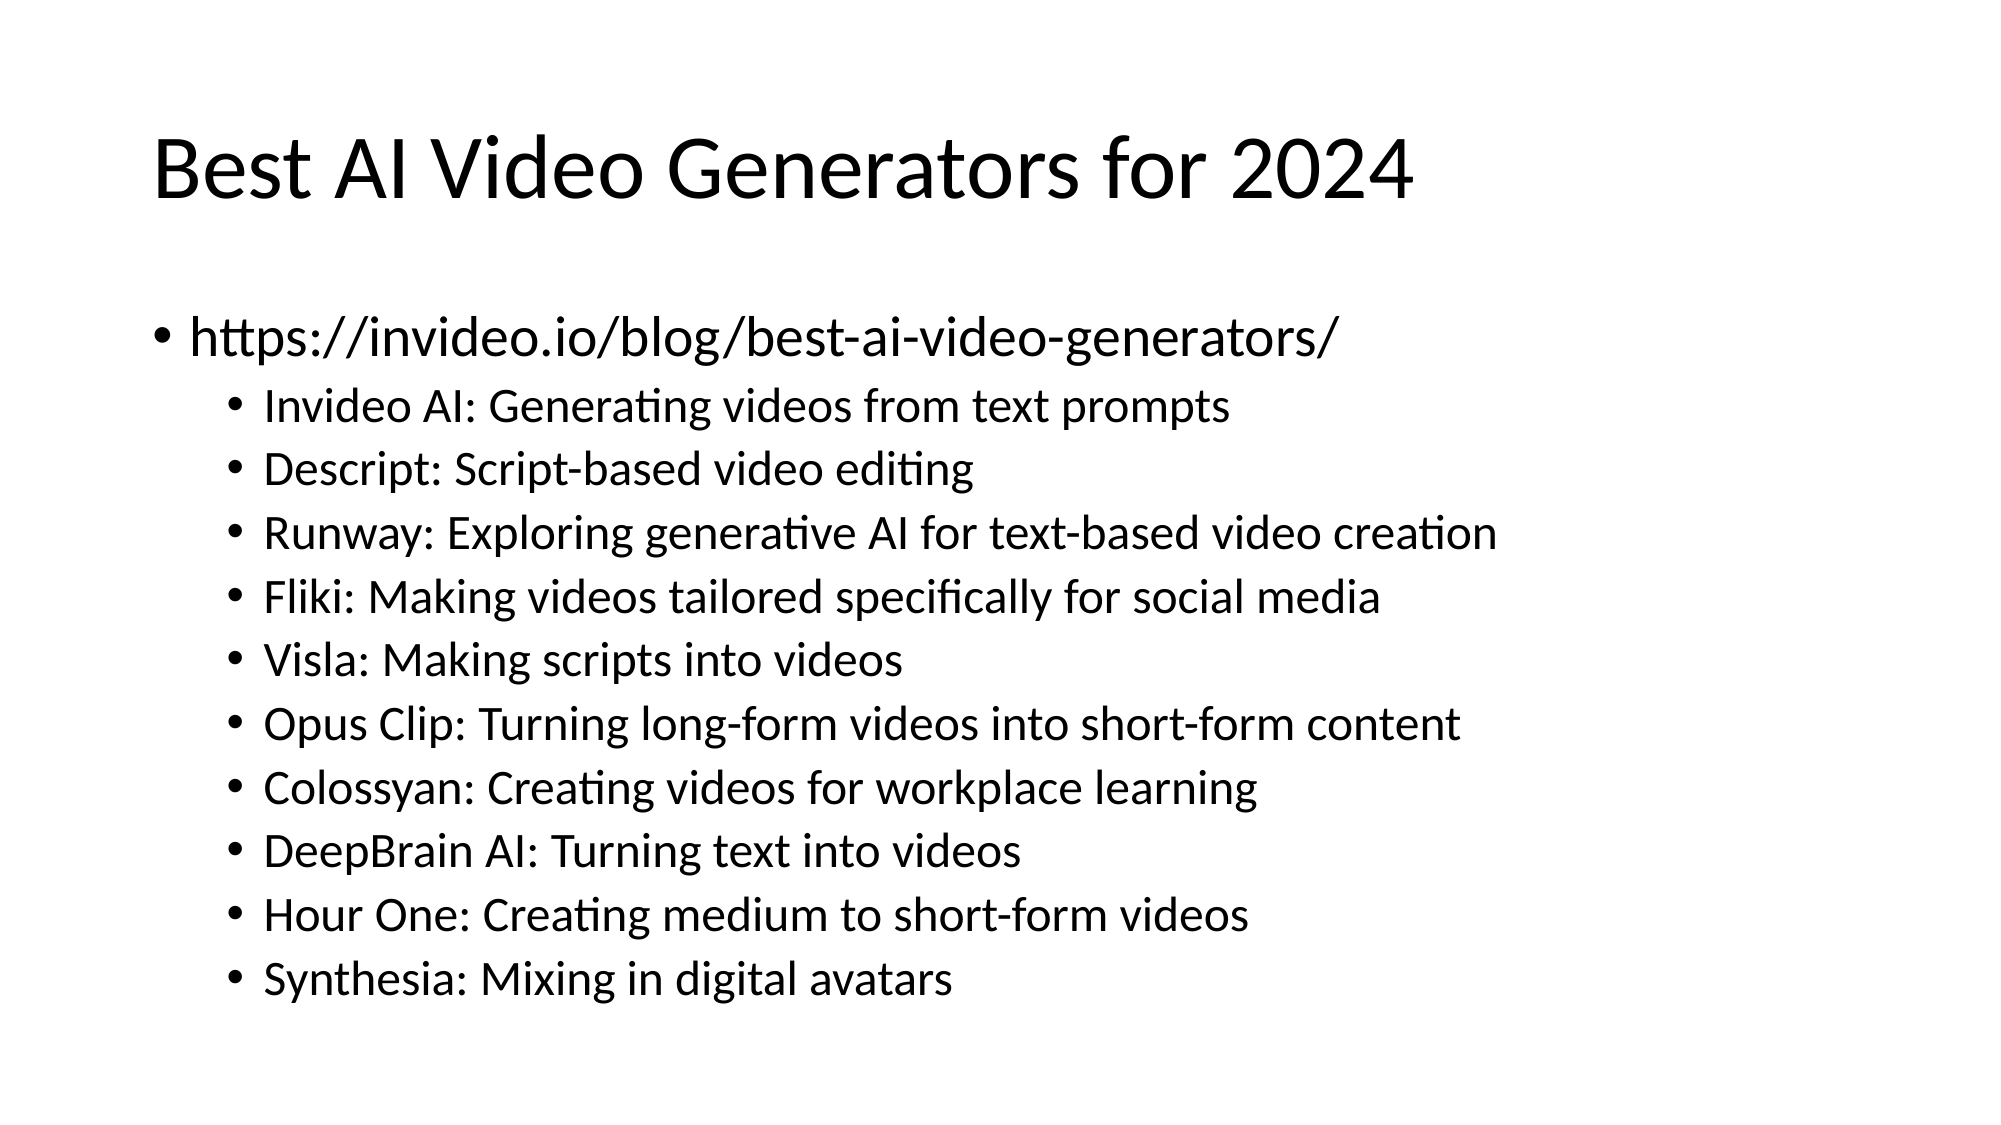

# Best AI Video Generators for 2024
https://invideo.io/blog/best-ai-video-generators/
Invideo AI: Generating videos from text prompts
Descript: Script-based video editing
Runway: Exploring generative AI for text-based video creation
Fliki: Making videos tailored specifically for social media
Visla: Making scripts into videos
Opus Clip: Turning long-form videos into short-form content
Colossyan: Creating videos for workplace learning
DeepBrain AI: Turning text into videos
Hour One: Creating medium to short-form videos
Synthesia: Mixing in digital avatars